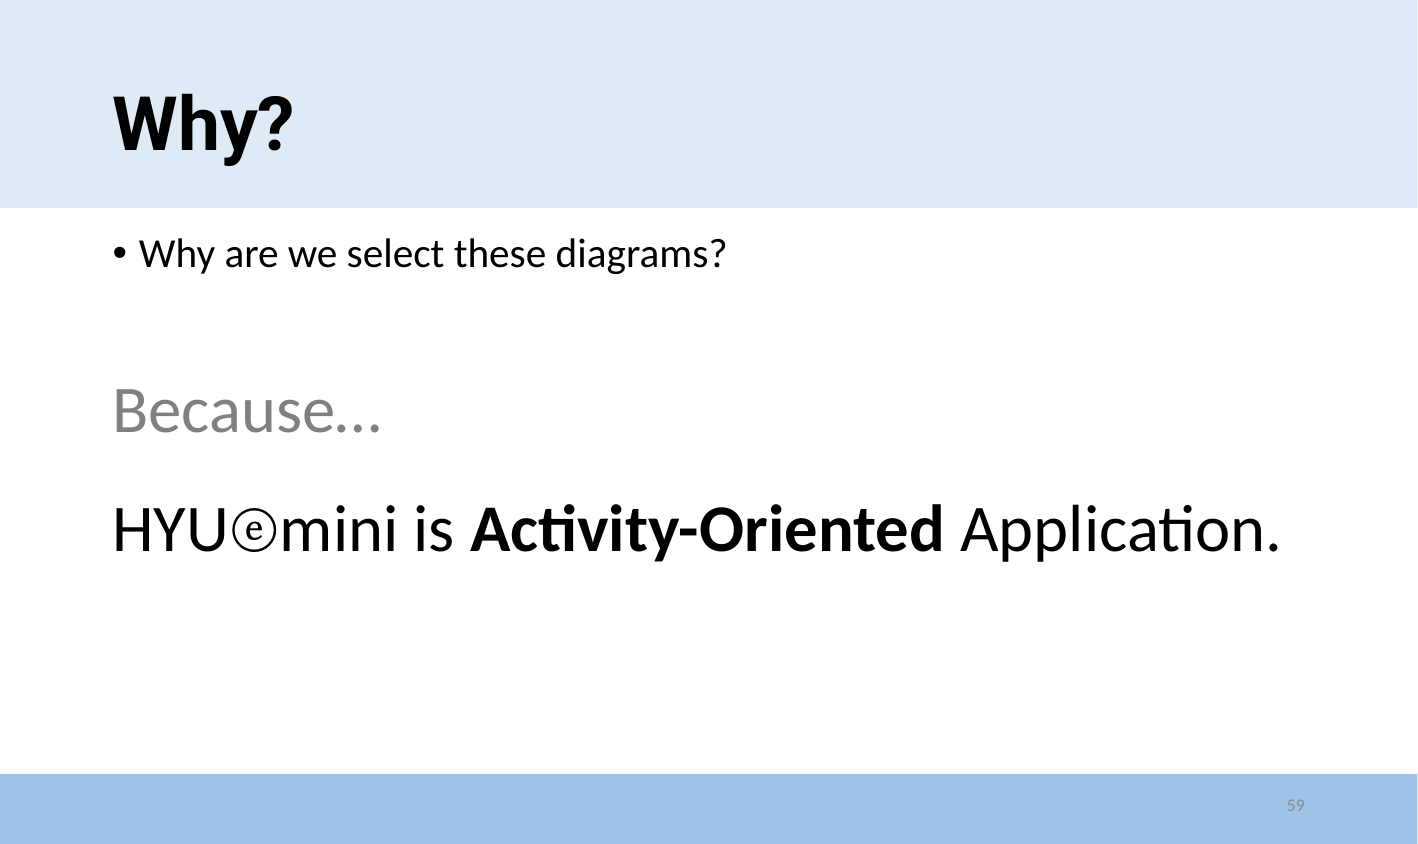

# Why?
Why are we select these diagrams?
Because…

HYUⓔmini is Activity-Oriented Application.
59